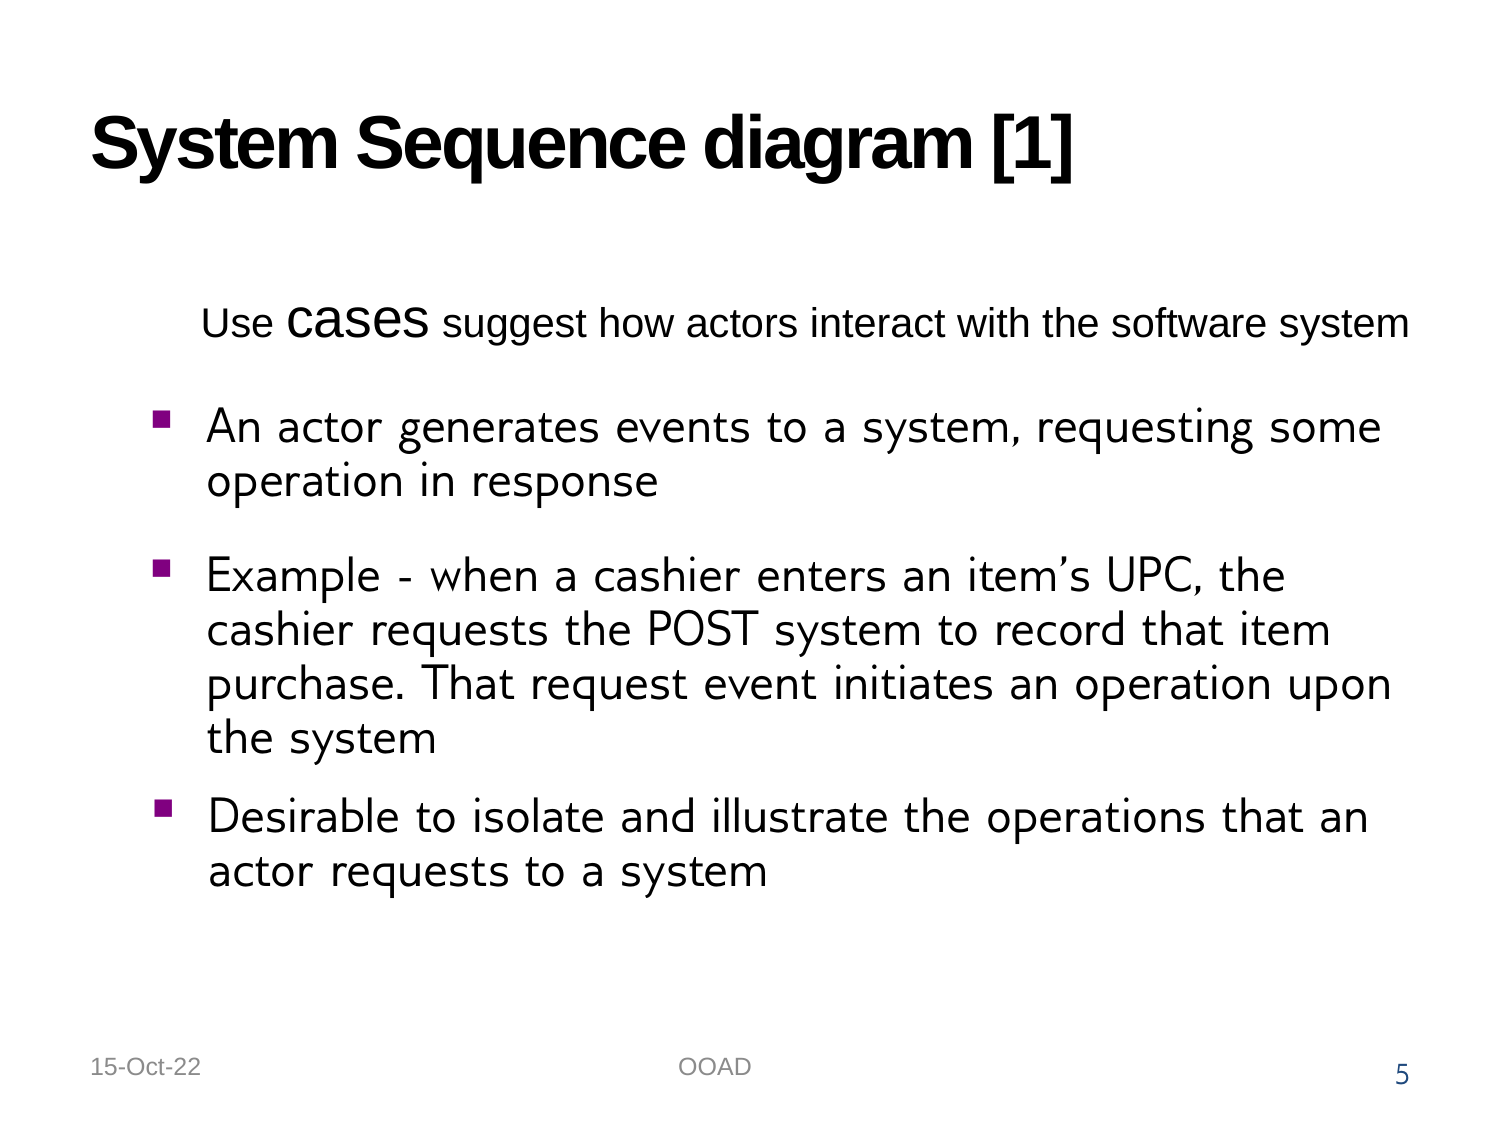

# System Sequence diagram [1]
Use cases suggest how actors interact with the software system
An actor generates events to a system, requesting some operation in response
Example - when a cashier enters an item’s UPC, the cashier requests the POST system to record that item purchase. That request event initiates an operation upon the system
Desirable to isolate and illustrate the operations that an actor requests to a system
15-Oct-22
OOAD
5